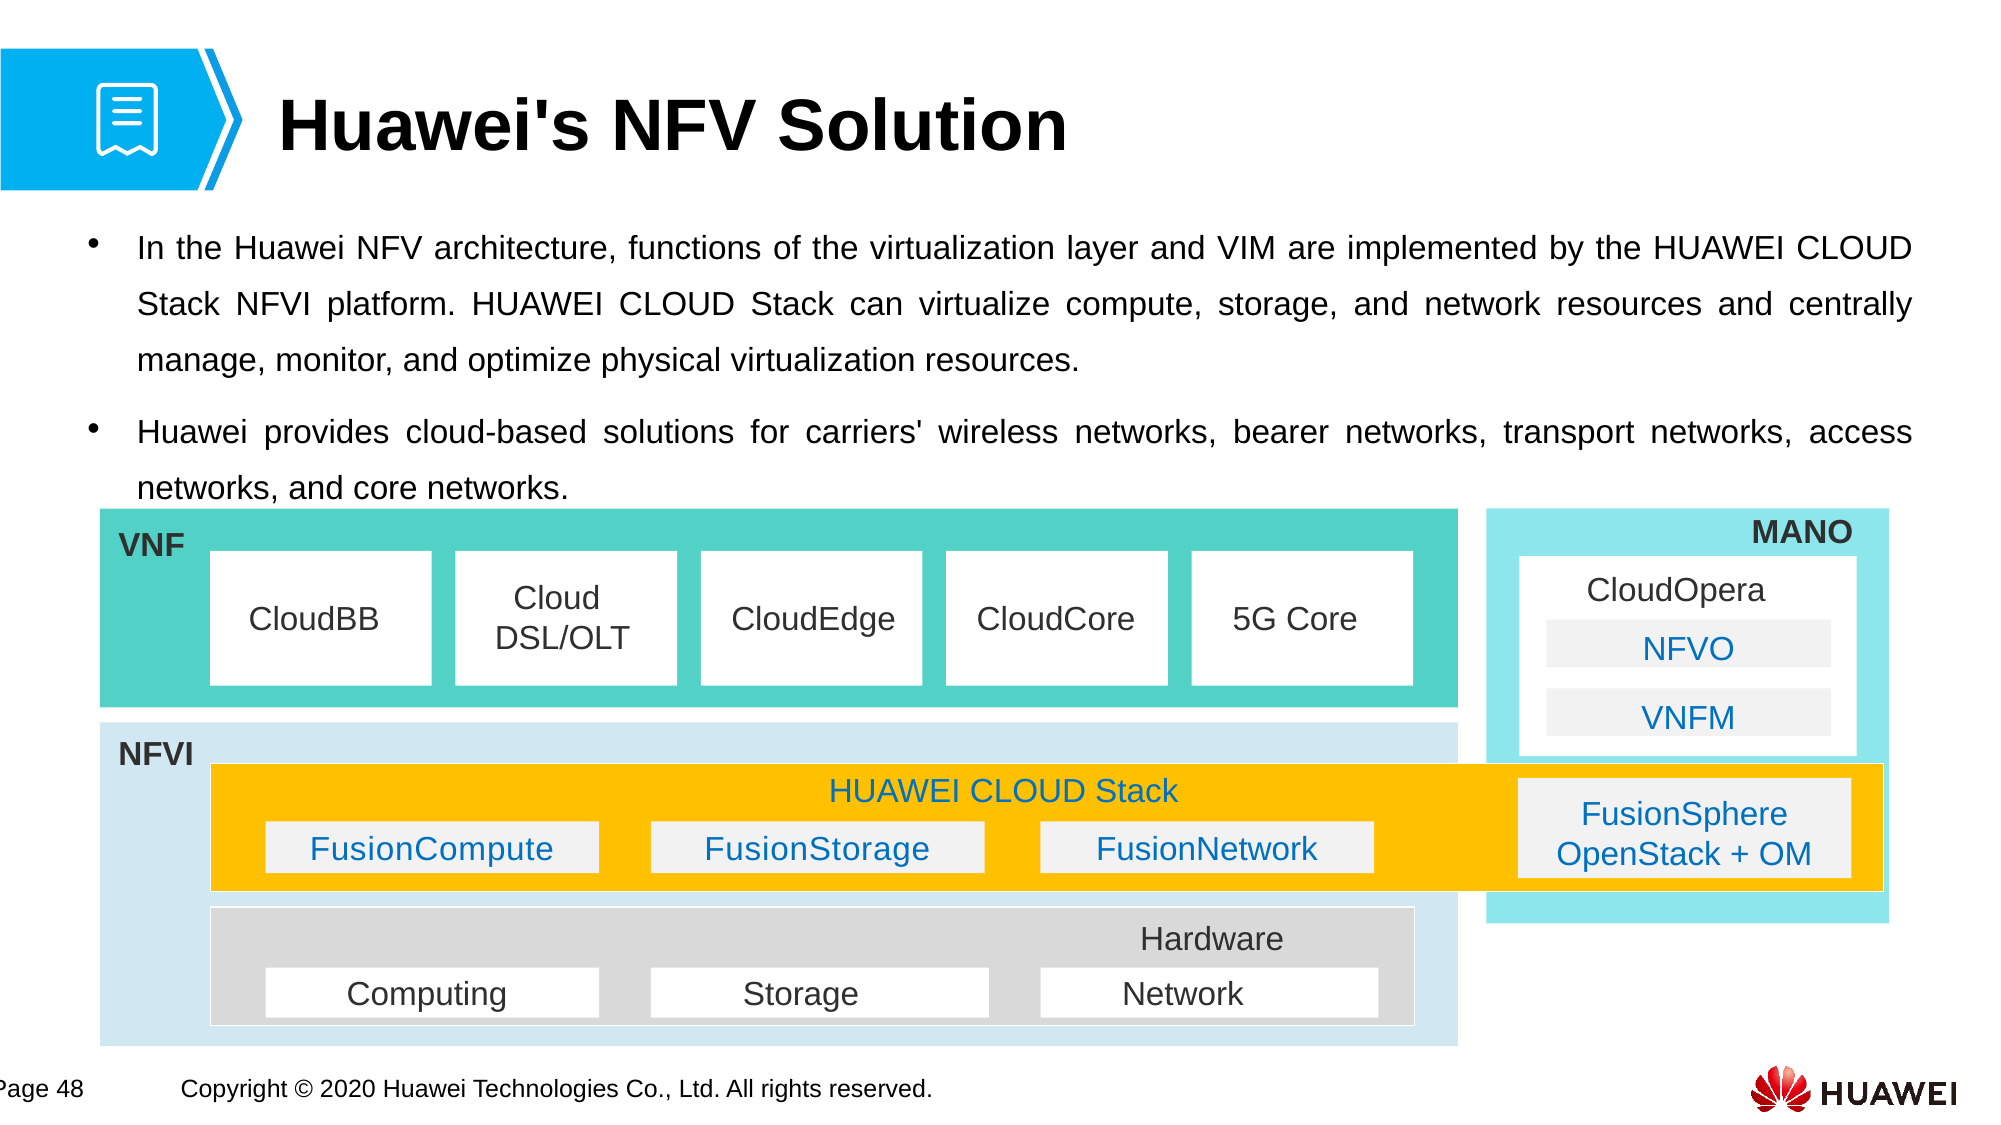

# Huawei's NFV Solution
In the Huawei NFV architecture, functions of the virtualization layer and VIM are implemented by the HUAWEI CLOUD Stack NFVI platform. HUAWEI CLOUD Stack can virtualize compute, storage, and network resources and centrally manage, monitor, and optimize physical virtualization resources.
Huawei provides cloud-based solutions for carriers' wireless networks, bearer networks, transport networks, access networks, and core networks.

MANO
VNF

CloudOpera
  Cloud
DSL/OLT
CloudBB
CloudEdge
CloudCore
5G Core
NFVO
VNFM

NFVI

HUAWEI CLOUD Stack
FusionSphere OpenStack + OM
FusionCompute
FusionStorage
FusionNetwork

Hardware

Computing	               Storage	                   Network